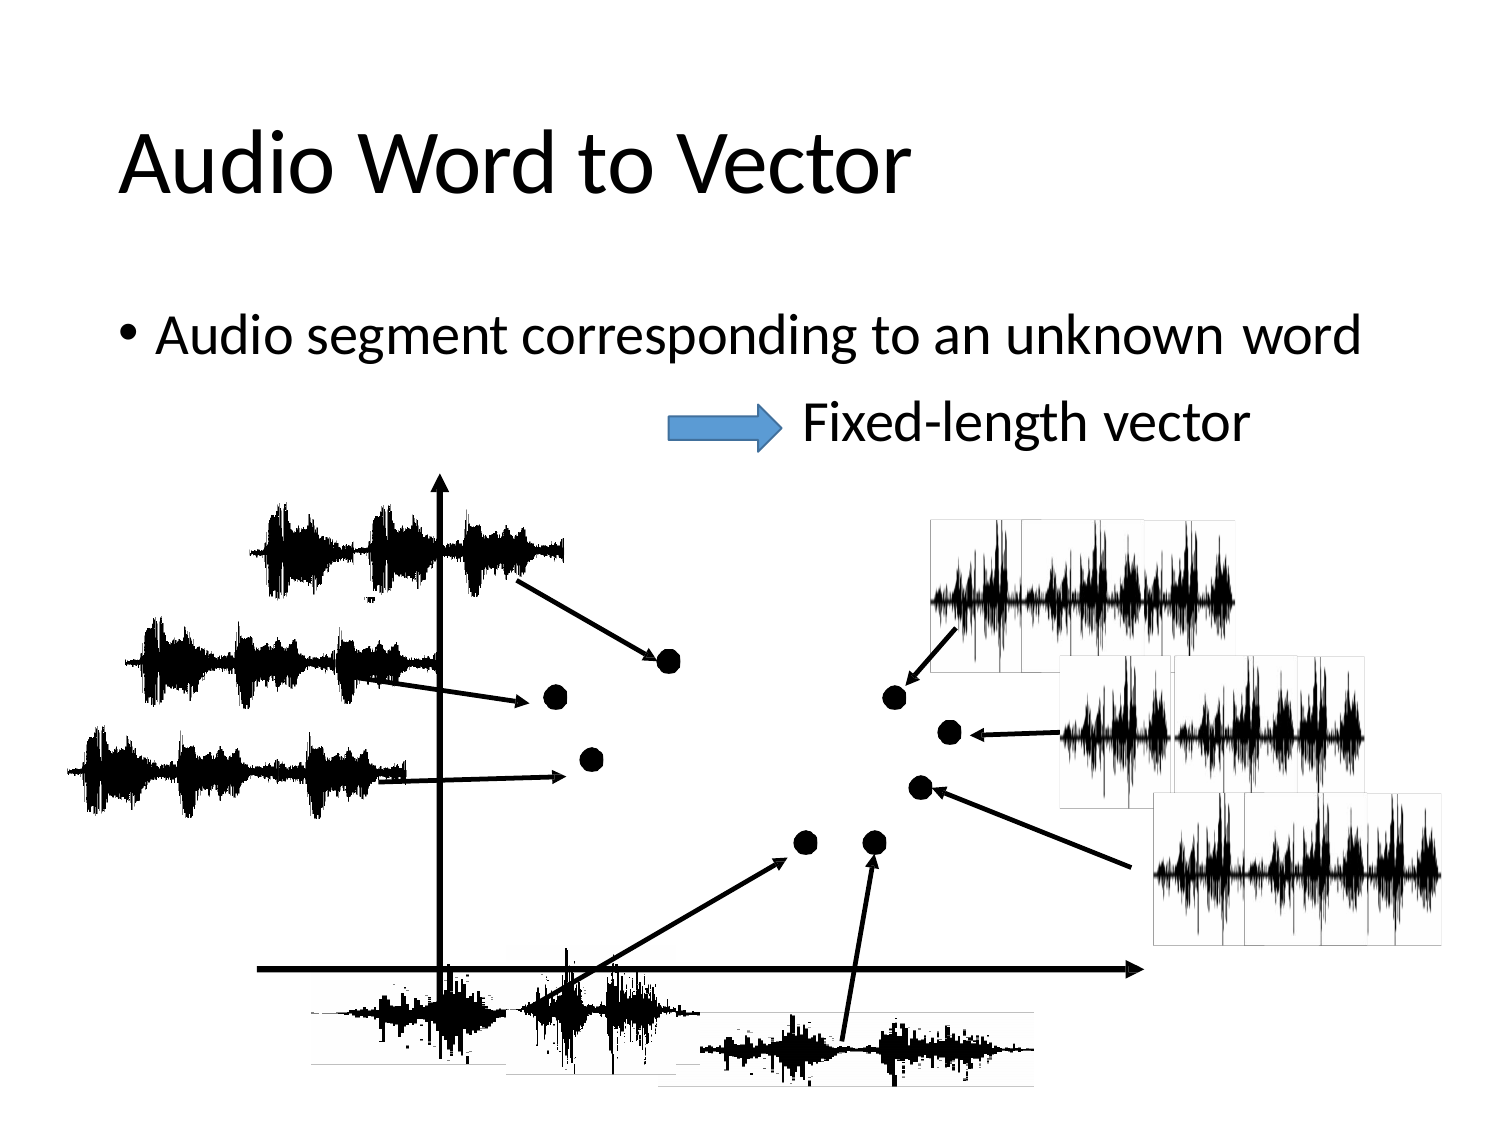

# Audio Word to Vector
Audio segment corresponding to an unknown word
Fixed-length vector